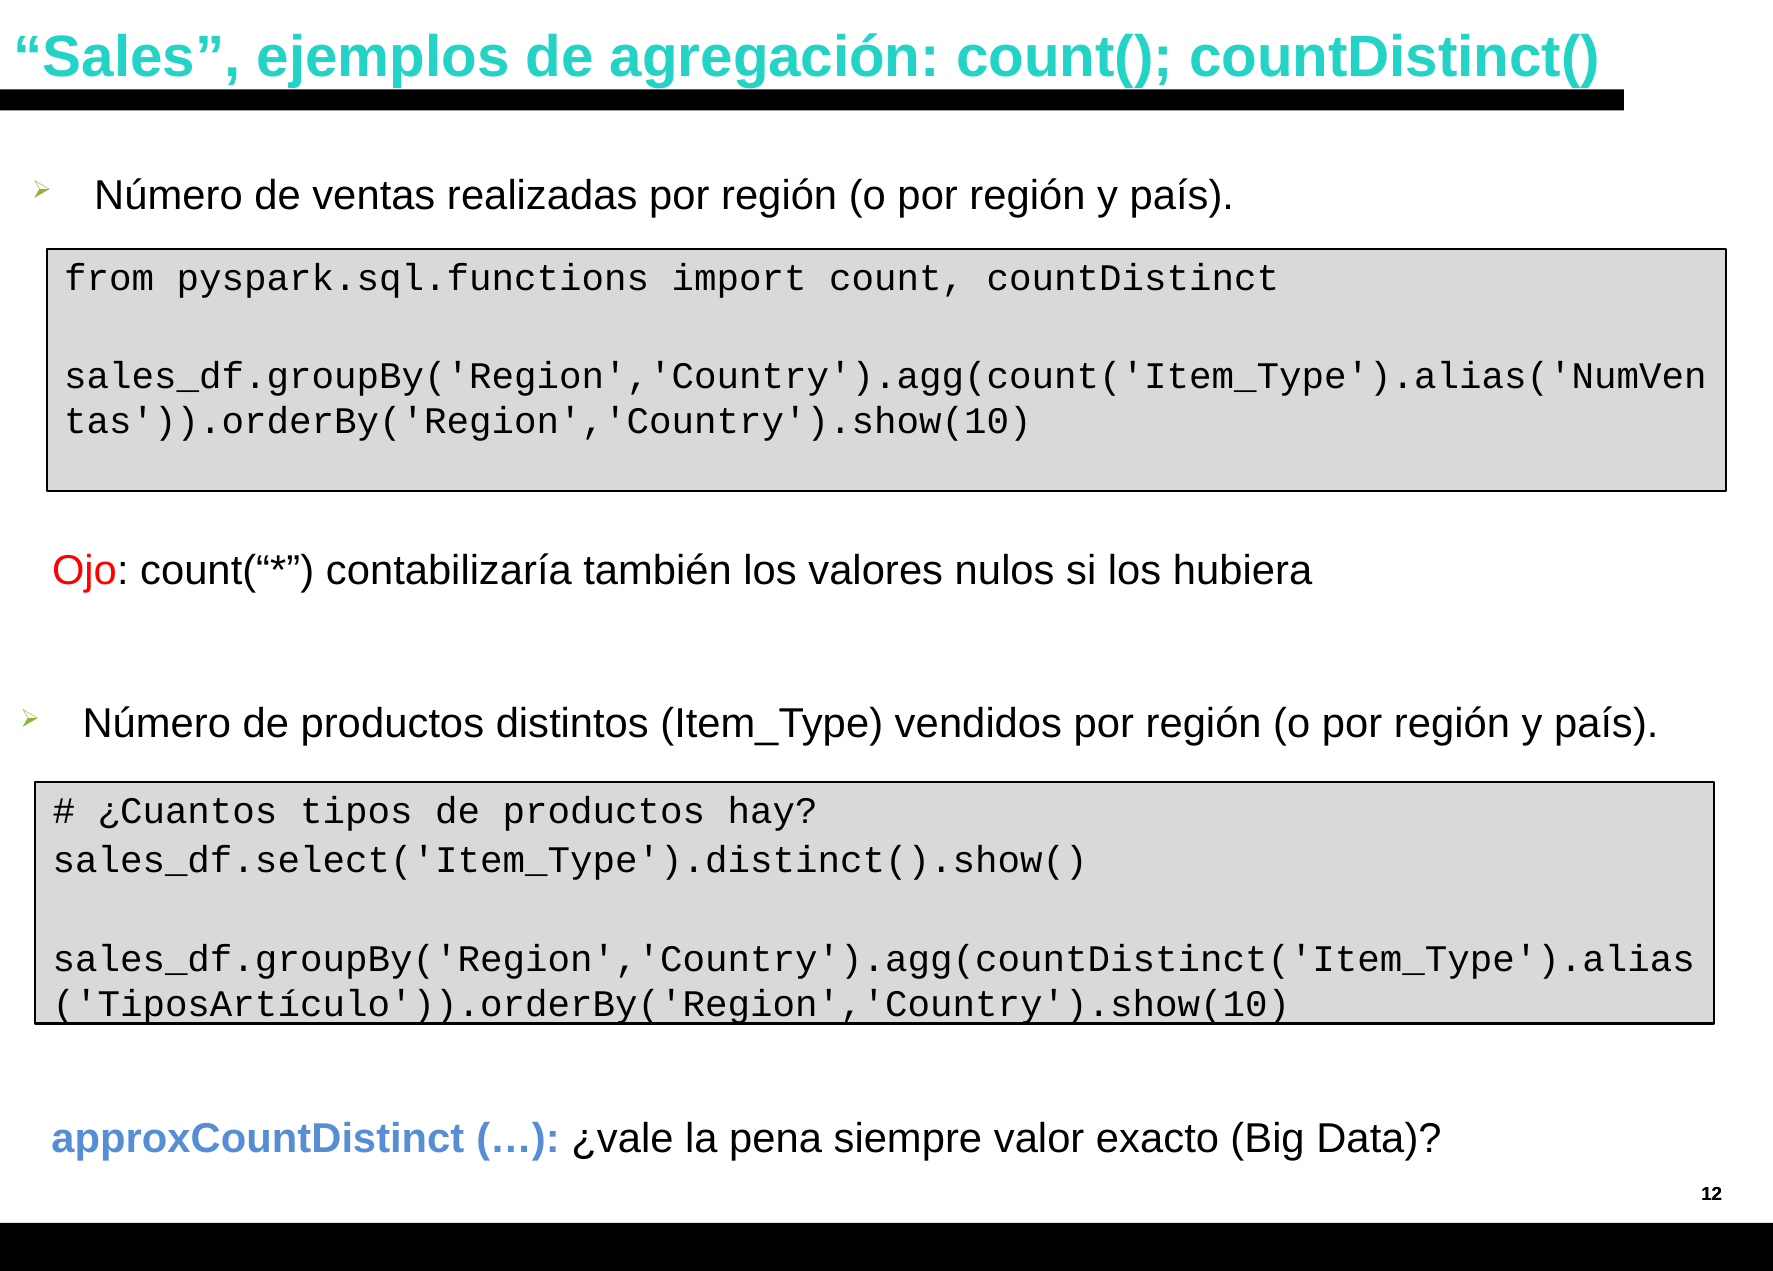

# “Sales”, ejemplos de agregación: count(); countDistinct()

Número de ventas realizadas por región (o por región y país).
from pyspark.sql.functions import count, countDistinct

sales_df.groupBy('Region','Country').agg(count('Item_Type').alias('NumVentas')).orderBy('Region','Country').show(10)

  Ojo: count(“*”) contabilizaría también los valores nulos si los hubiera
Número de productos distintos (Item_Type) vendidos por región (o por región y país).
# ¿Cuantos tipos de productos hay?
sales_df.select('Item_Type').distinct().show()

sales_df.groupBy('Region','Country').agg(countDistinct('Item_Type').alias('TiposArtículo')).orderBy('Region','Country').show(10)
  approxCountDistinct (…): ¿vale la pena siempre valor exacto (Big Data)?
12